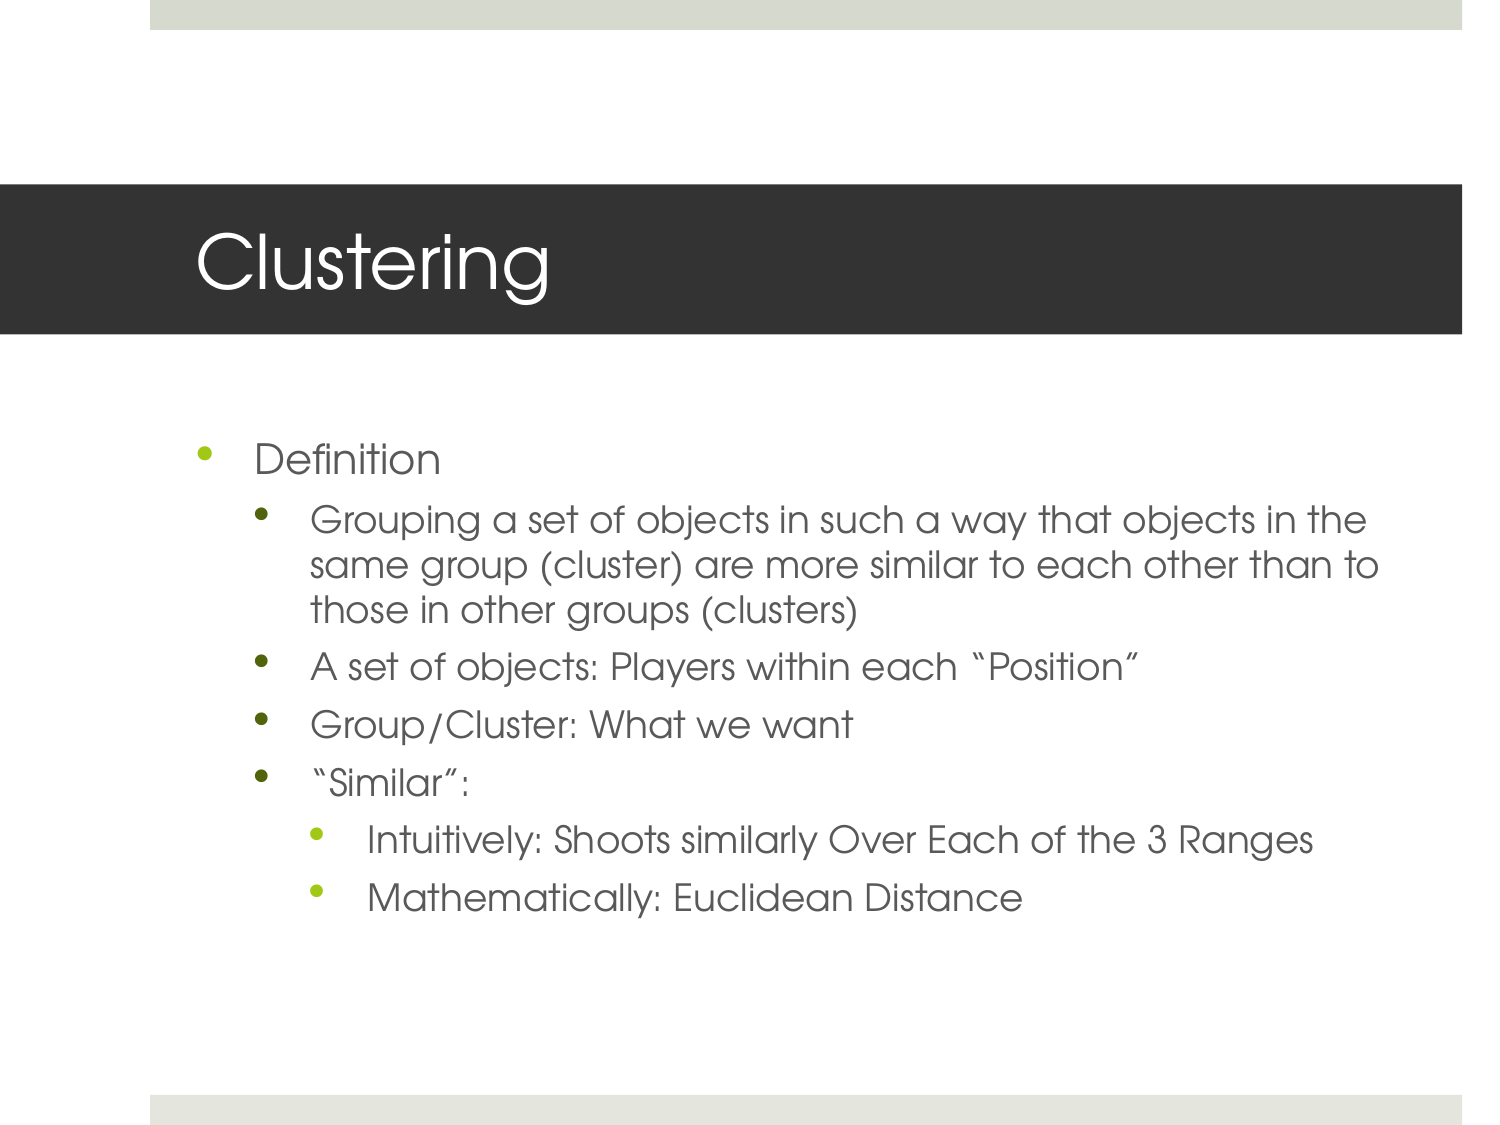

# Clustering
Definition
Grouping a set of objects in such a way that objects in the same group (cluster) are more similar to each other than to those in other groups (clusters)
A set of objects: Players within each “Position”
Group/Cluster: What we want
“Similar”:
Intuitively: Shoots similarly Over Each of the 3 Ranges
Mathematically: Euclidean Distance